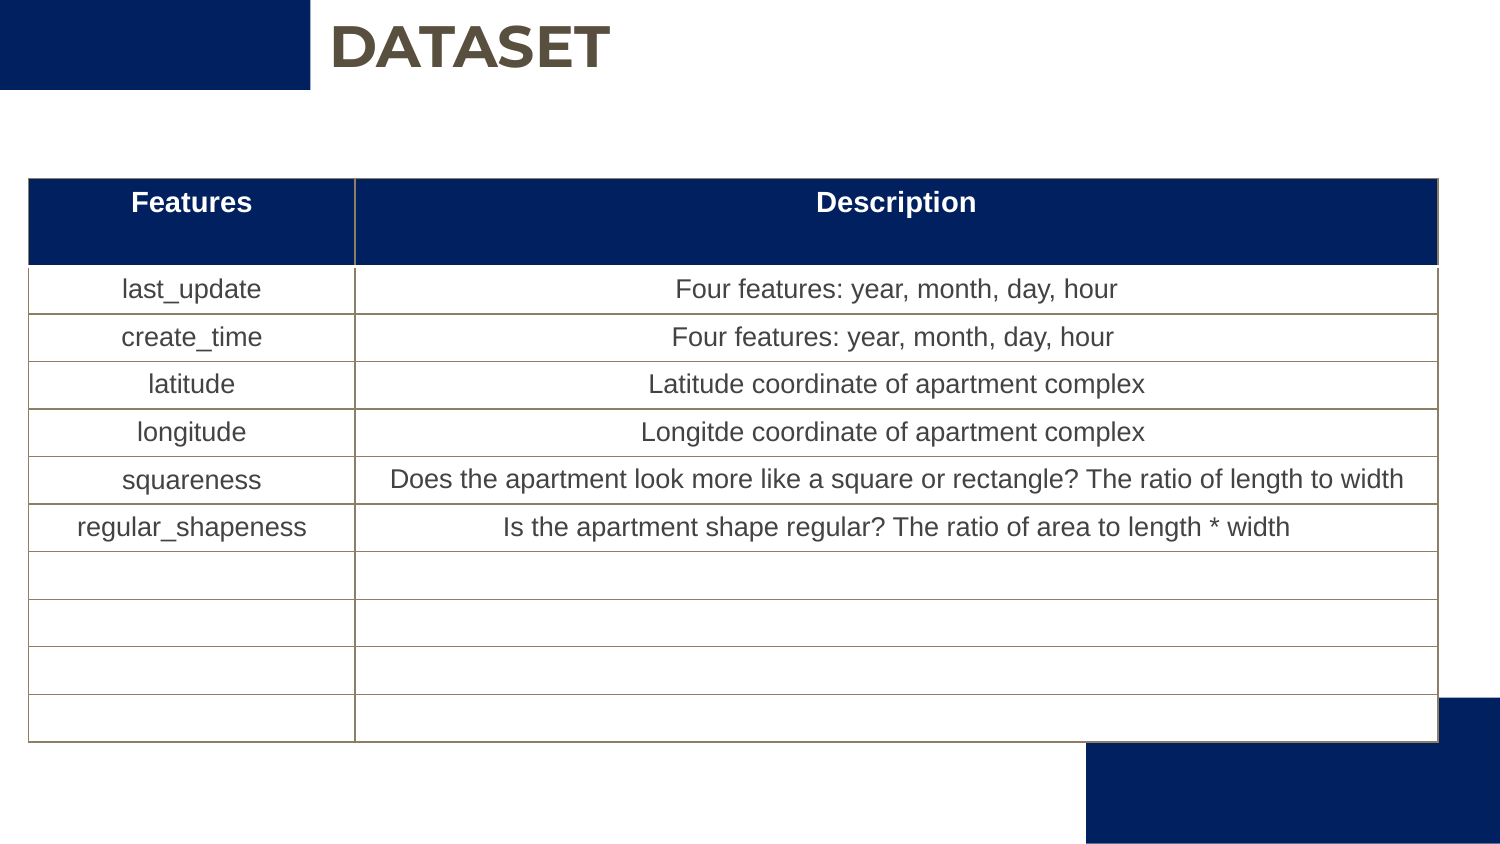

DATASET
| Features | Description |
| --- | --- |
| last\_update | Four features: year, month, day, hour |
| create\_time | Four features: year, month, day, hour |
| latitude | Latitude coordinate of apartment complex |
| longitude | Longitde coordinate of apartment complex |
| squareness | Does the apartment look more like a square or rectangle? The ratio of length to width |
| regular\_shapeness | Is the apartment shape regular? The ratio of area to length \* width |
|  |  |
|  |  |
|  |  |
|  |  |